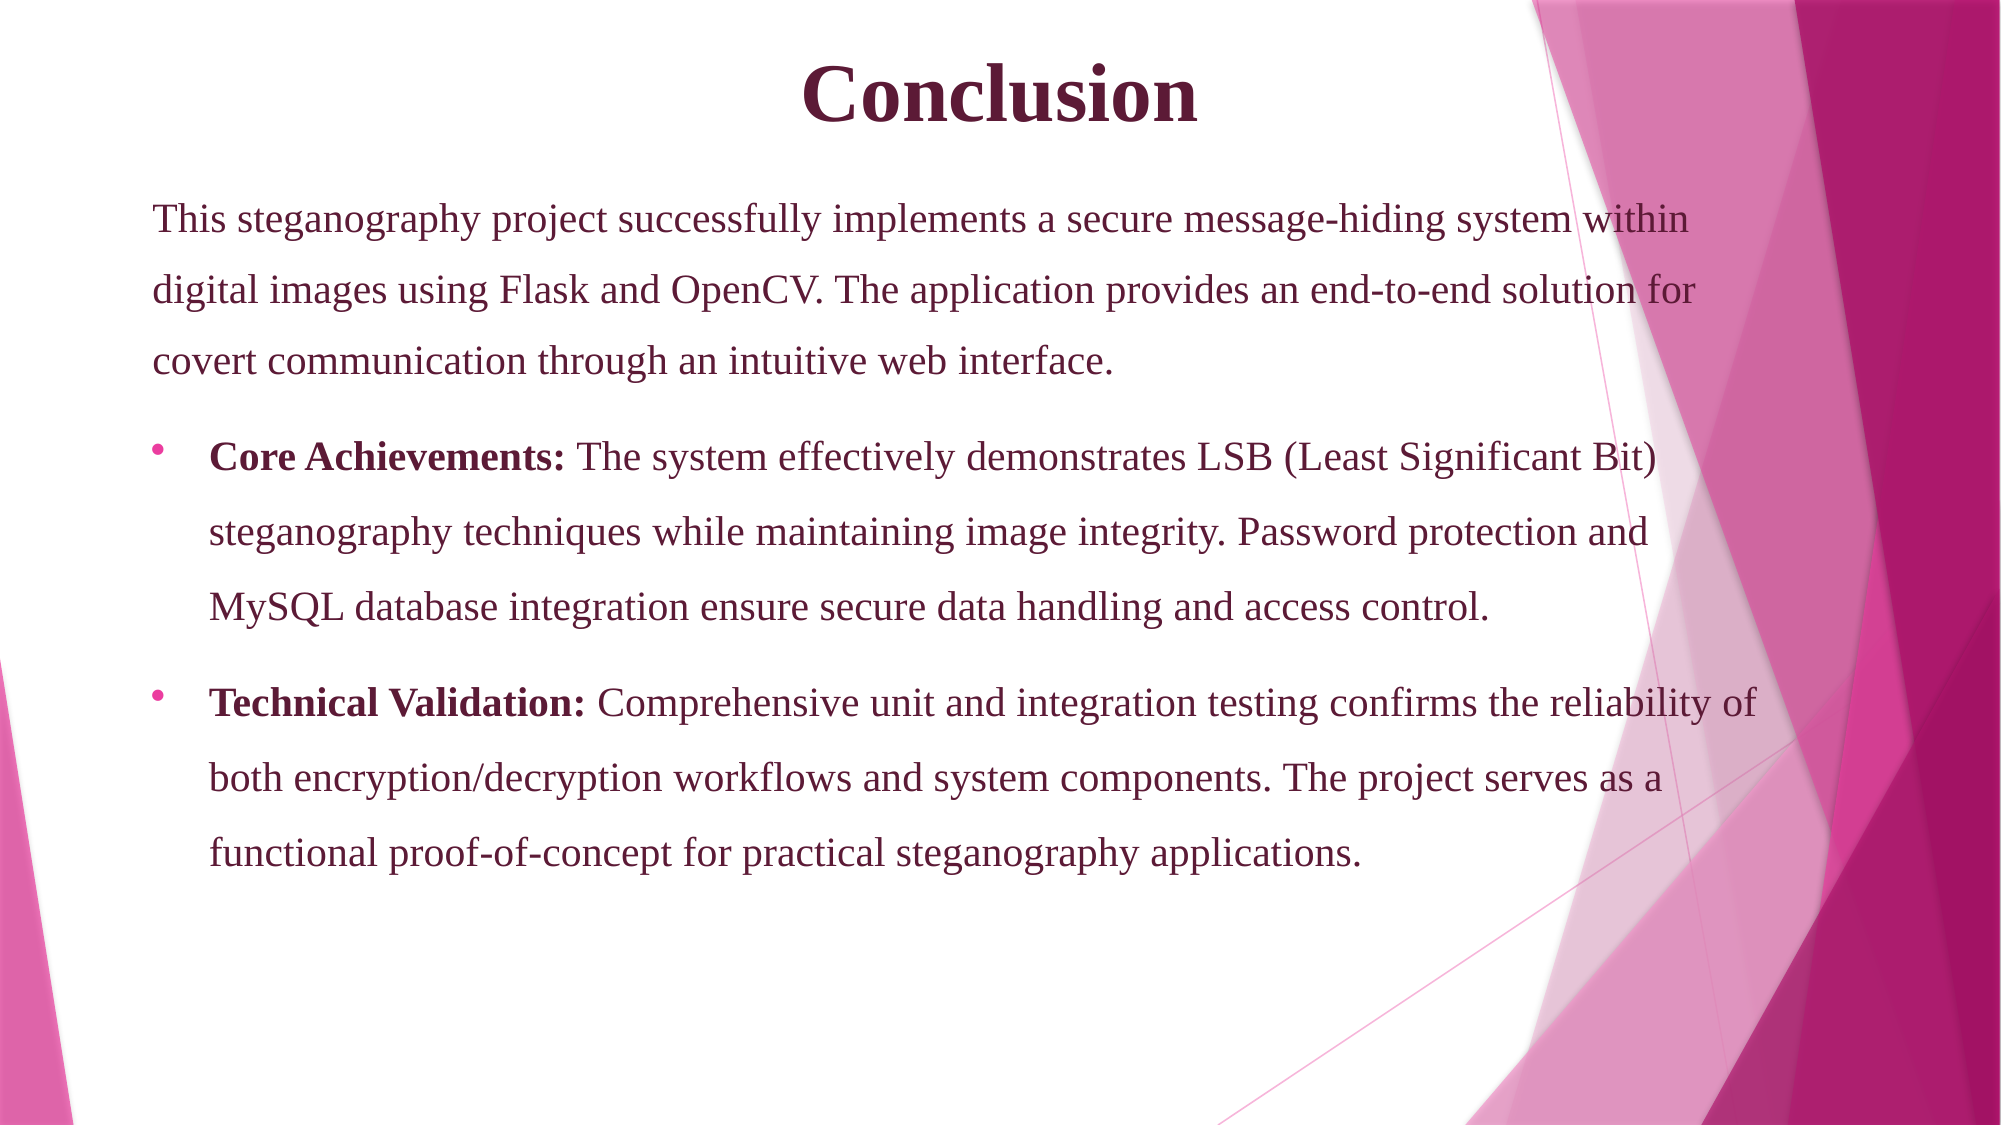

Conclusion
This steganography project successfully implements a secure message-hiding system within
digital images using Flask and OpenCV. The application provides an end-to-end solution for
covert communication through an intuitive web interface.
Core Achievements: The system effectively demonstrates LSB (Least Significant Bit) steganography techniques while maintaining image integrity. Password protection and MySQL database integration ensure secure data handling and access control.
Technical Validation: Comprehensive unit and integration testing confirms the reliability of both encryption/decryption workflows and system components. The project serves as a functional proof-of-concept for practical steganography applications.